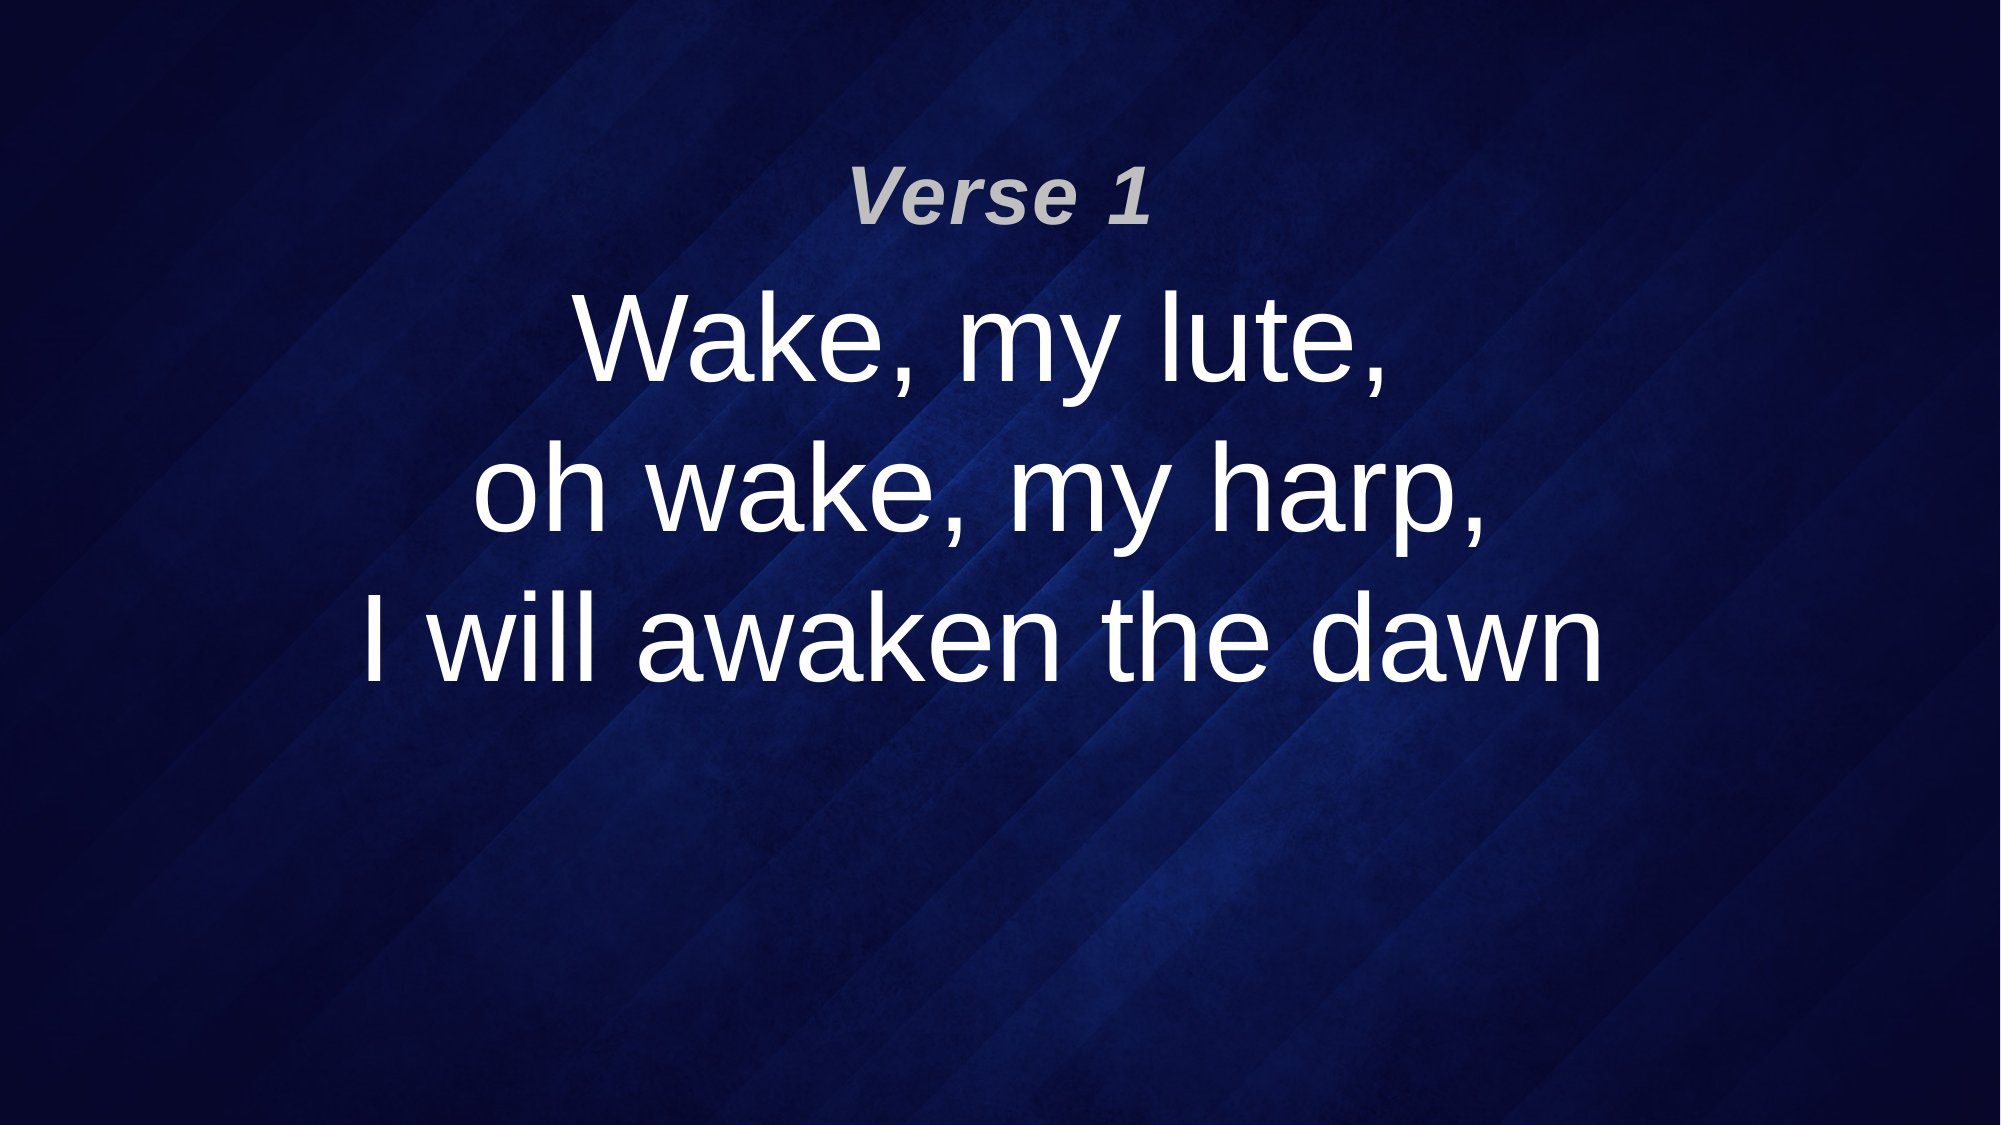

Verse 1
# Wake, my lute, oh wake, my harp, I will awaken the dawn